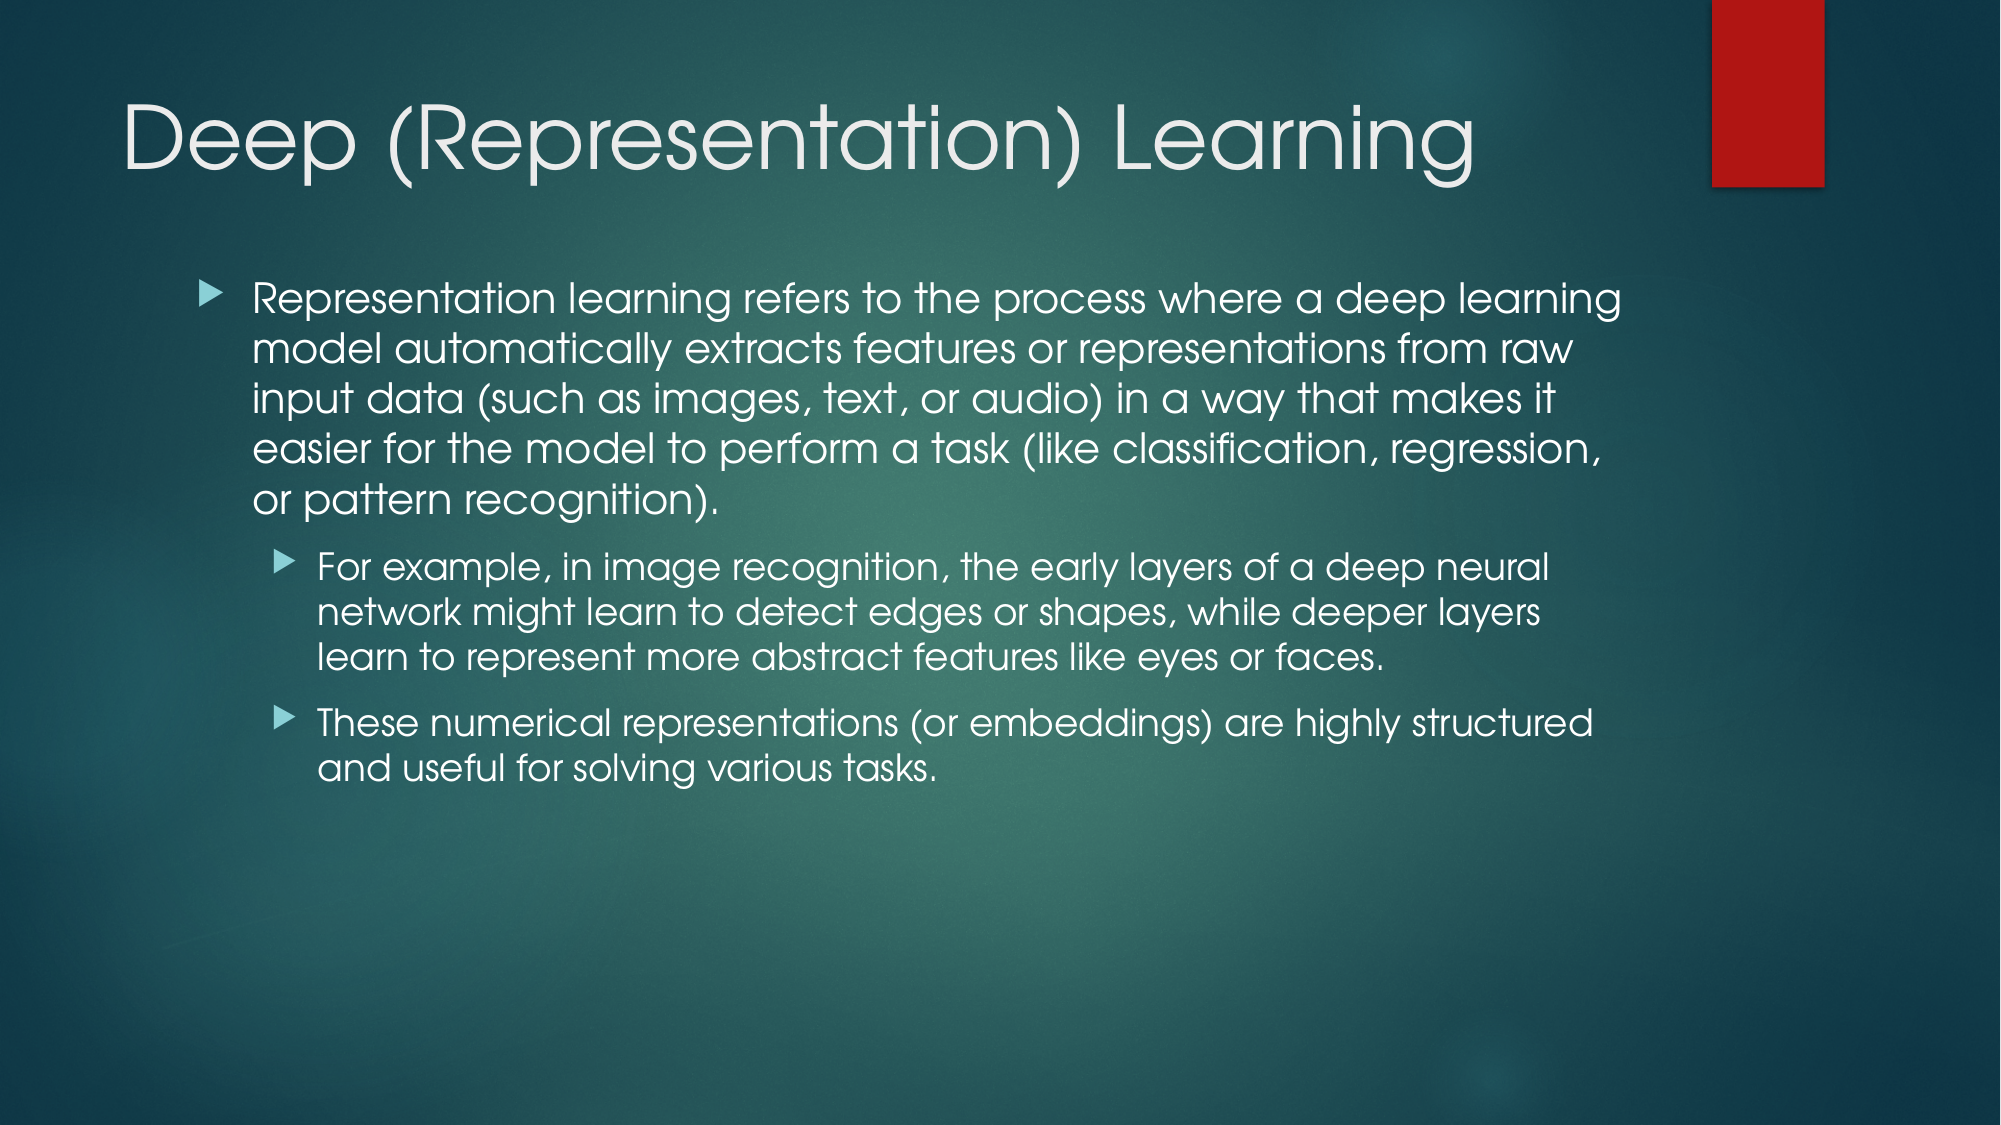

# Deep (Representation) Learning
Representation learning refers to the process where a deep learning model automatically extracts features or representations from raw input data (such as images, text, or audio) in a way that makes it easier for the model to perform a task (like classification, regression, or pattern recognition).
For example, in image recognition, the early layers of a deep neural network might learn to detect edges or shapes, while deeper layers learn to represent more abstract features like eyes or faces.
These numerical representations (or embeddings) are highly structured and useful for solving various tasks.